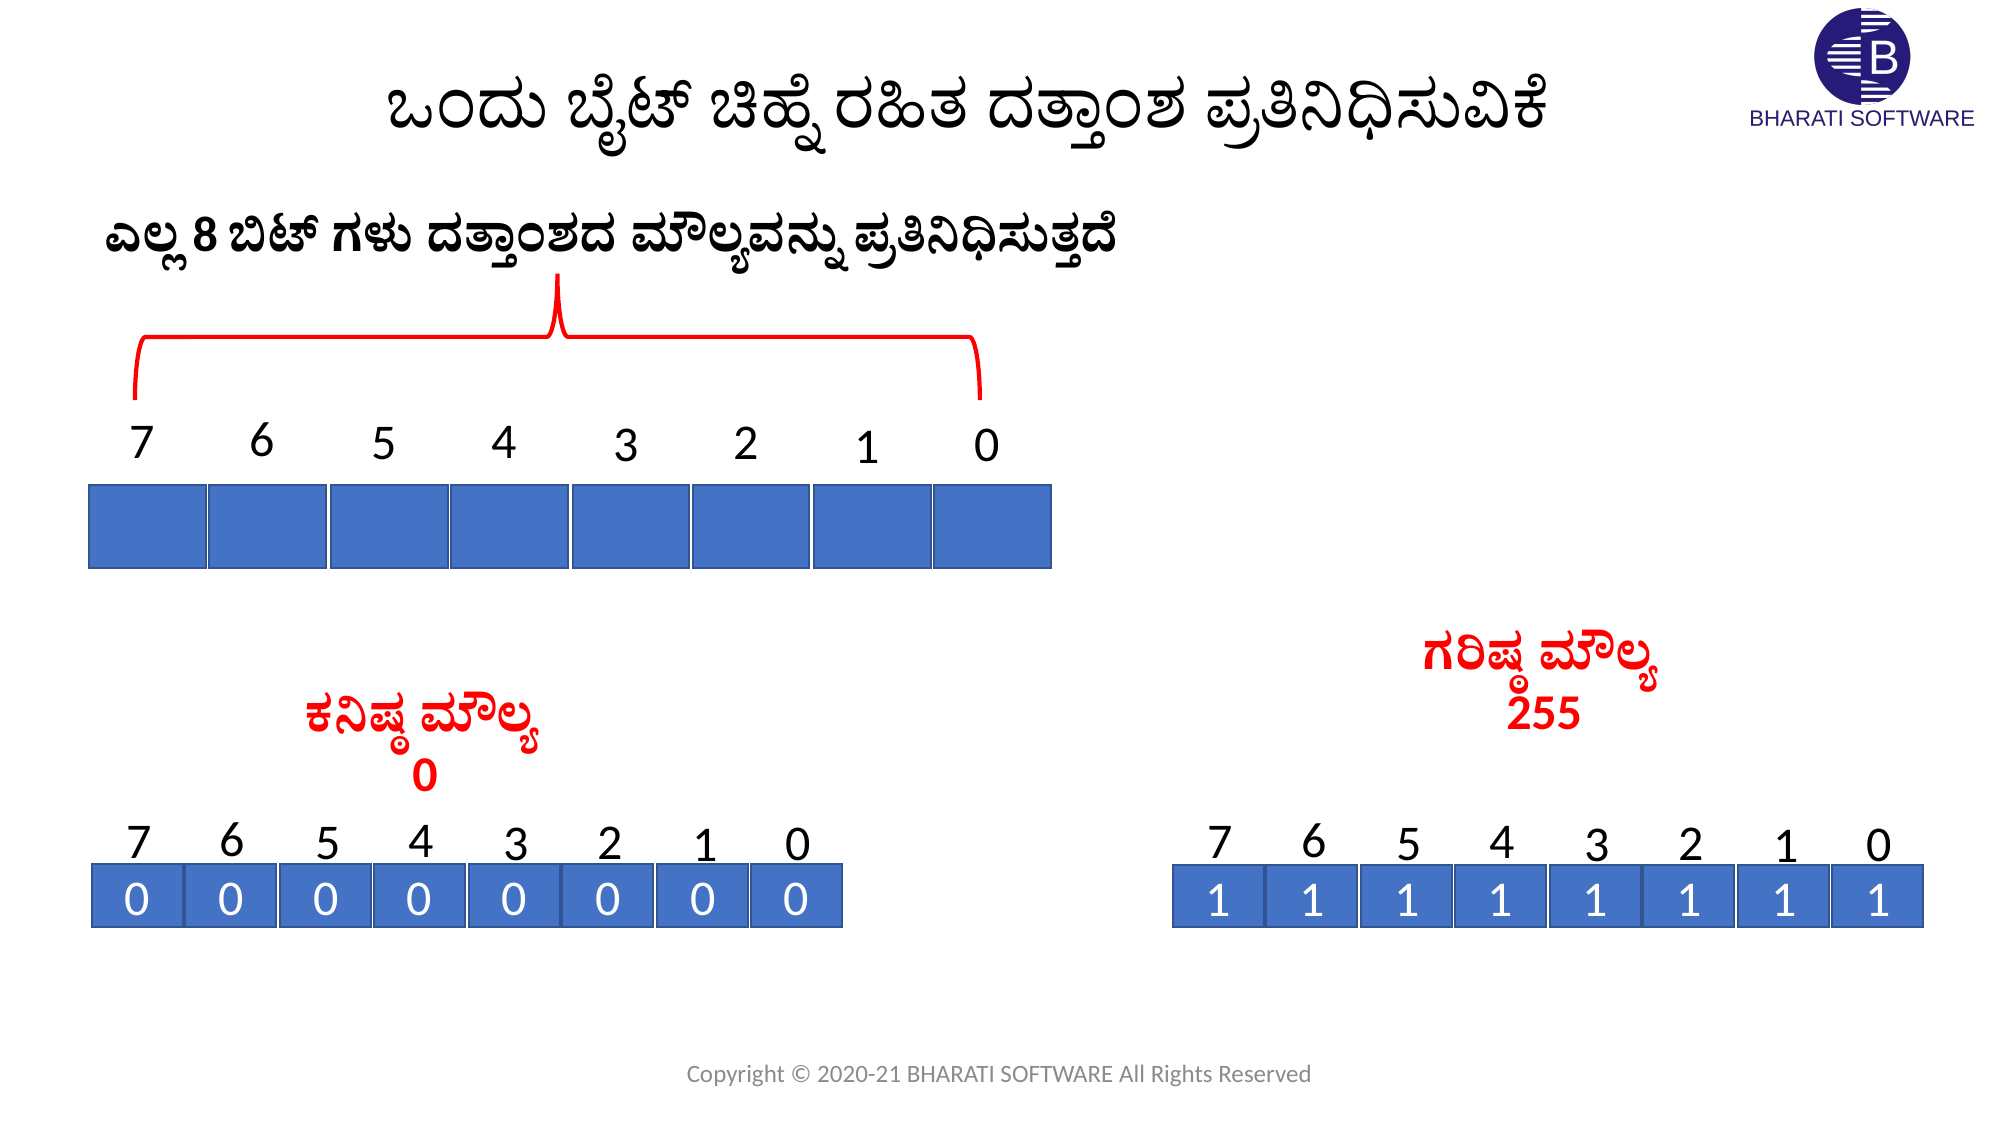

ಒಂದು ಬೈಟ್ ಚಿಹ್ನೆ ರಹಿತ ದತ್ತಾಂಶ ಪ್ರತಿನಿಧಿಸುವಿಕೆ
ಎಲ್ಲ 8 ಬಿಟ್ ಗಳು ದತ್ತಾಂಶದ ಮೌಲ್ಯವನ್ನು ಪ್ರತಿನಿಧಿಸುತ್ತದೆ
6
4
7
2
5
0
3
1

ಗರಿಷ್ಠ ಮೌಲ್ಯ
255
ಕನಿಷ್ಠ ಮೌಲ್ಯ
 0
6
4
7
2
5
0
3
1
0
0
0
0
0
0
0
0
6
4
7
2
5
0
3
1
1
1
1
1
1
1
1
1
Copyright © 2020-21 BHARATI SOFTWARE All Rights Reserved